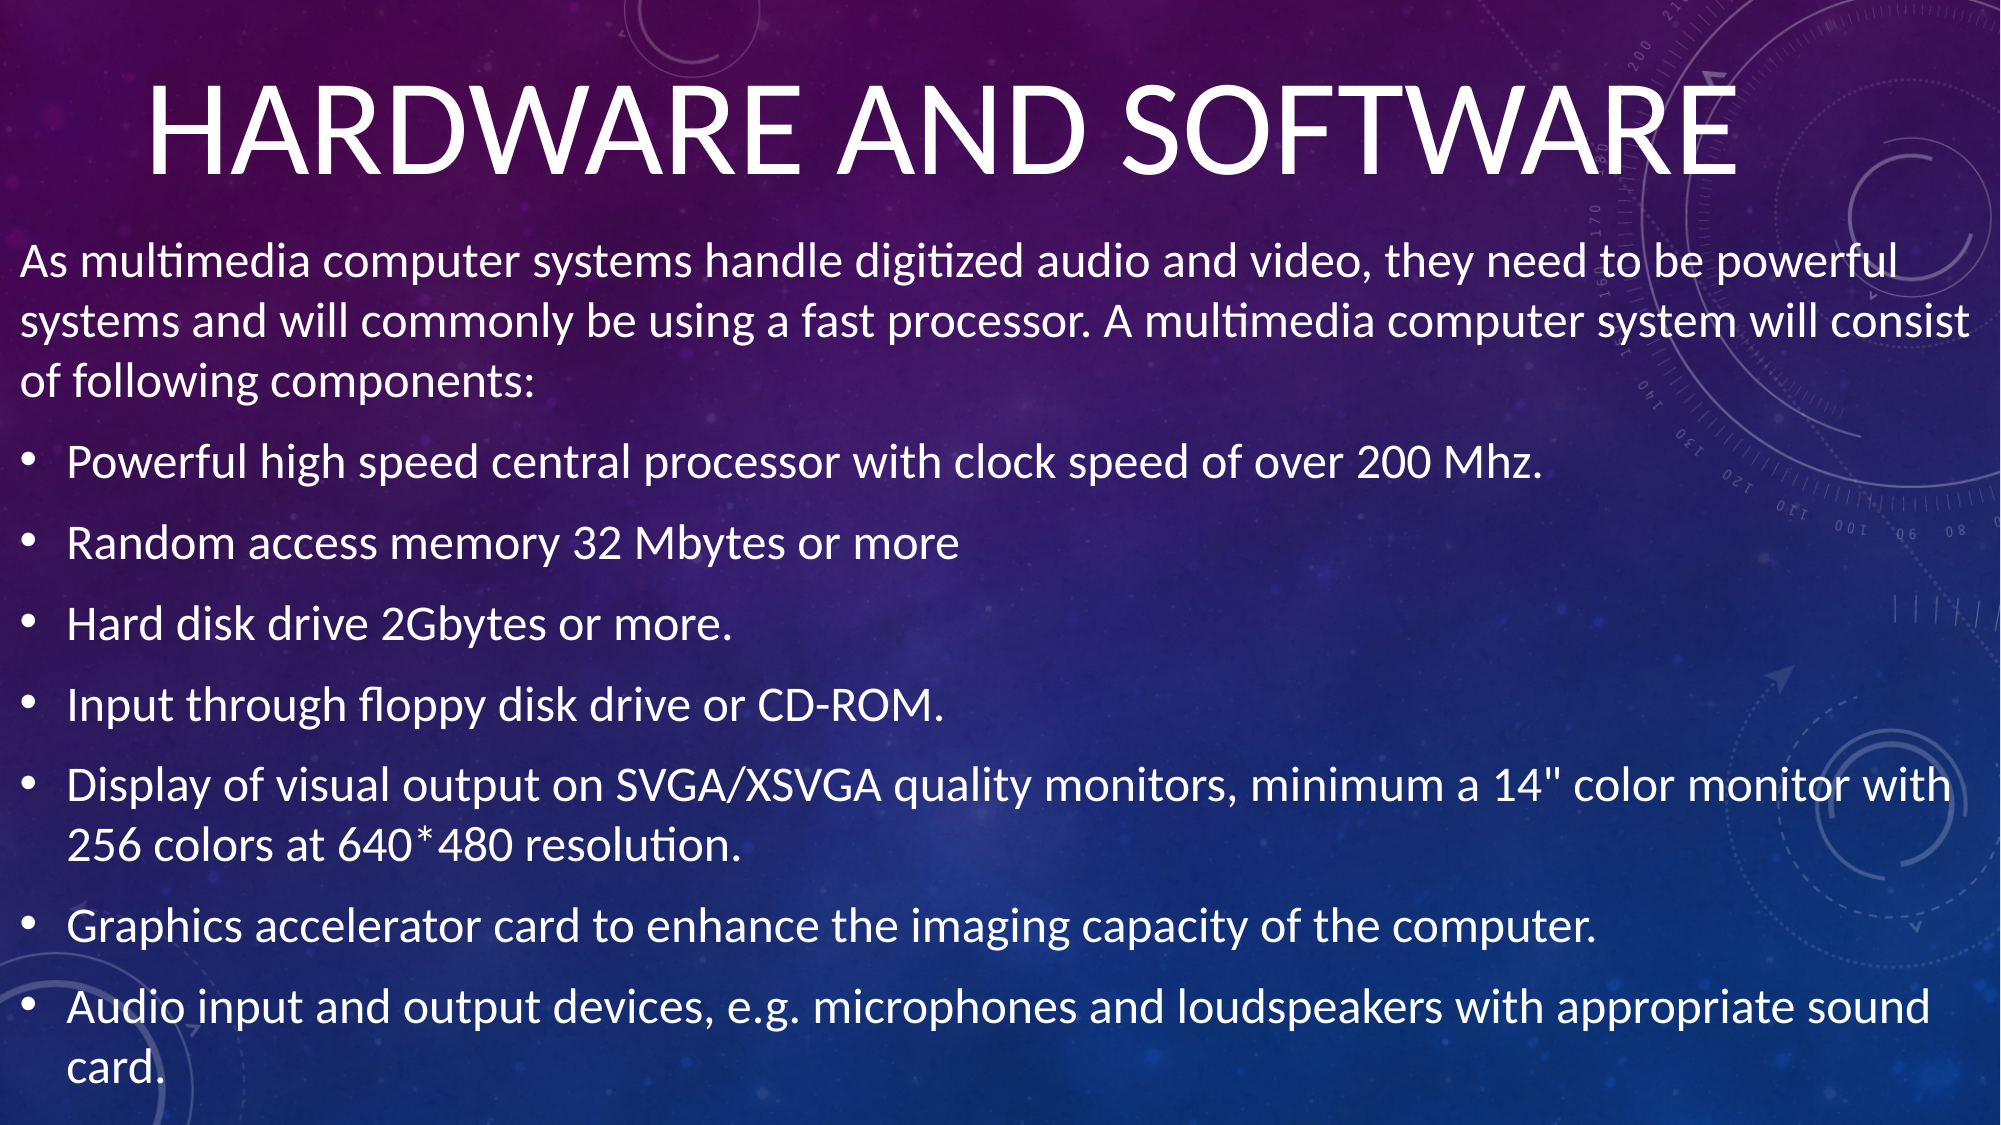

# Hardware and software
As multimedia computer systems handle digitized audio and video, they need to be powerful systems and will commonly be using a fast processor. A multimedia computer system will consist of following components:
Powerful high speed central processor with clock speed of over 200 Mhz.
Random access memory 32 Mbytes or more
Hard disk drive 2Gbytes or more.
Input through floppy disk drive or CD-ROM.
Display of visual output on SVGA/XSVGA quality monitors, minimum a 14" color monitor with 256 colors at 640*480 resolution.
Graphics accelerator card to enhance the imaging capacity of the computer.
Audio input and output devices, e.g. microphones and loudspeakers with appropriate sound card.